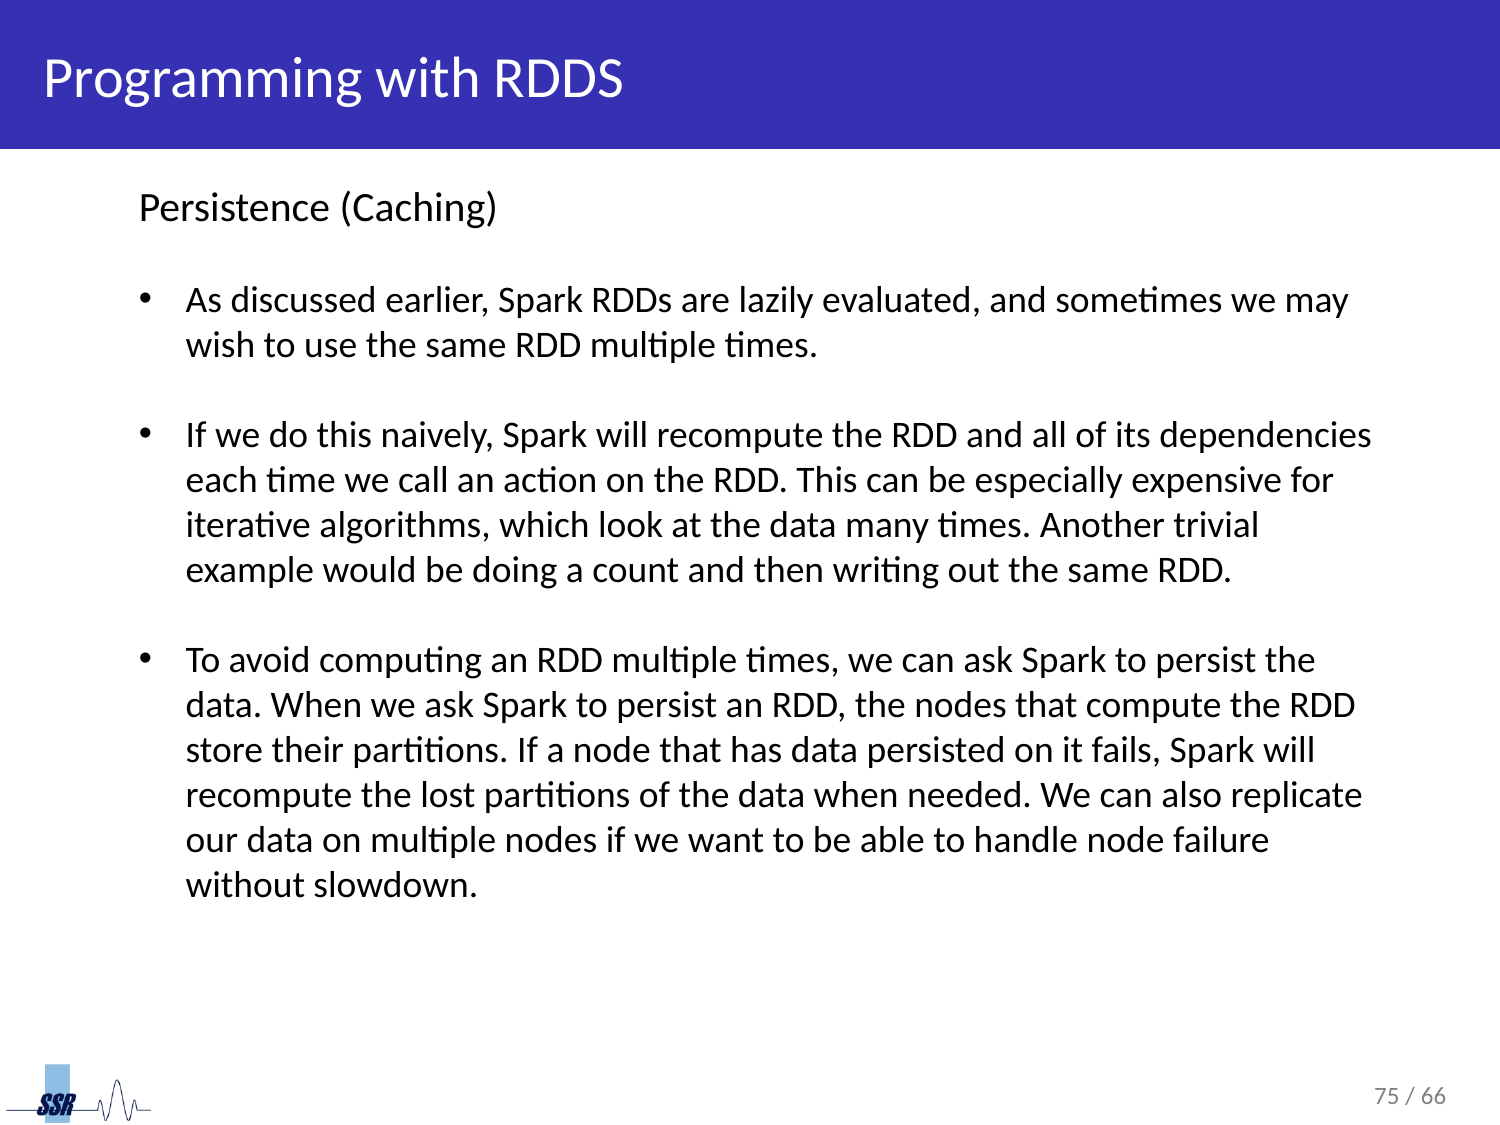

# Programming with RDDS
Persistence (Caching)

As discussed earlier, Spark RDDs are lazily evaluated, and sometimes we may wish to use the same RDD multiple times.

If we do this naively, Spark will recompute the RDD and all of its dependencies each time we call an action on the RDD. This can be especially expensive for iterative algorithms, which look at the data many times. Another trivial example would be doing a count and then writing out the same RDD.

To avoid computing an RDD multiple times, we can ask Spark to persist the data. When we ask Spark to persist an RDD, the nodes that compute the RDD store their partitions. If a node that has data persisted on it fails, Spark will recompute the lost partitions of the data when needed. We can also replicate our data on multiple nodes if we want to be able to handle node failure without slowdown.